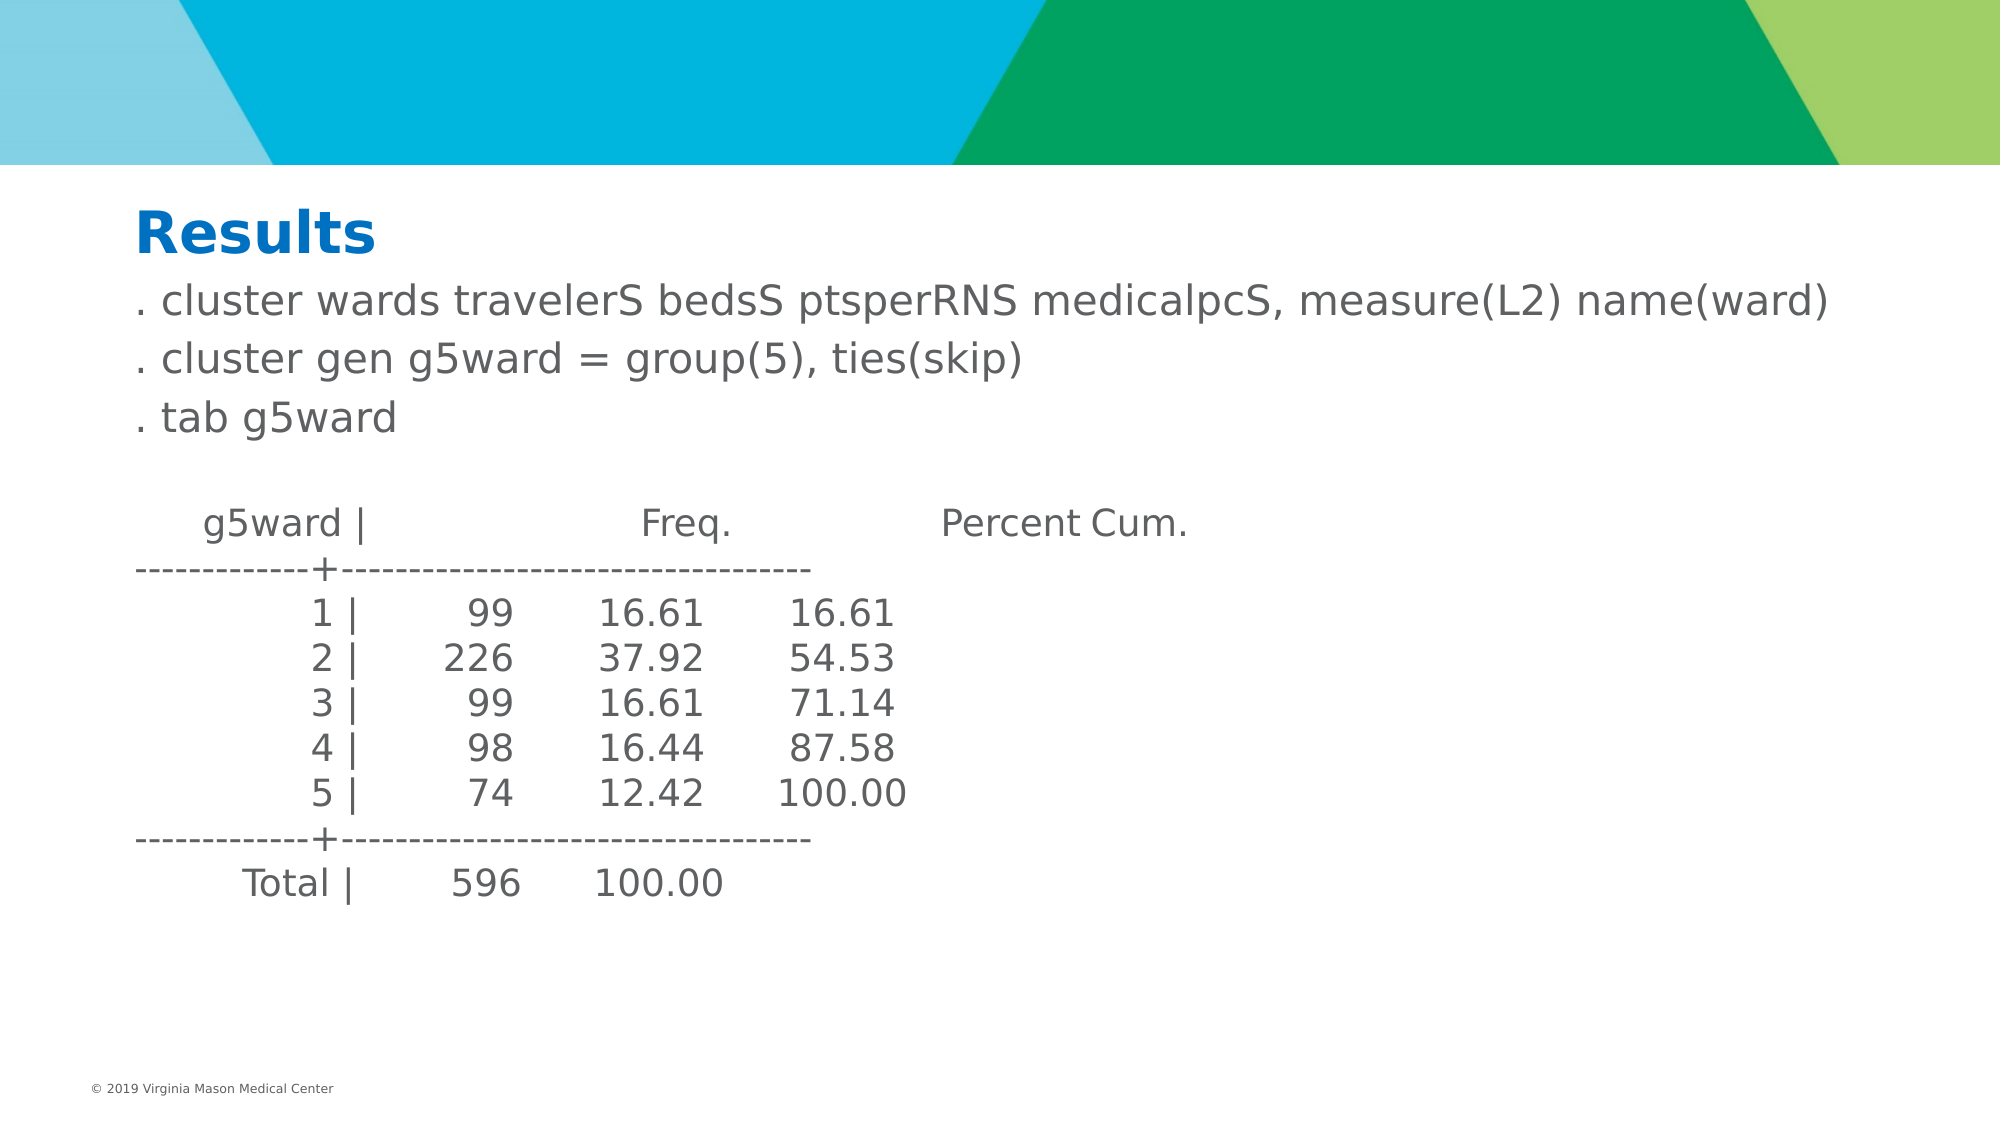

Results
. cluster wards travelerS bedsS ptsperRNS medicalpcS, measure(L2) name(ward)
. cluster gen g5ward = group(5), ties(skip)
. tab g5ward

 g5ward |		Freq.		Percent	Cum.
-------------+-----------------------------------
          1 |         99       16.61       16.61
          2 |       226       37.92       54.53
          3 |         99       16.61       71.14
          4 |         98       16.44       87.58
          5 |         74       12.42      100.00
-------------+-----------------------------------
         Total |        596      100.00